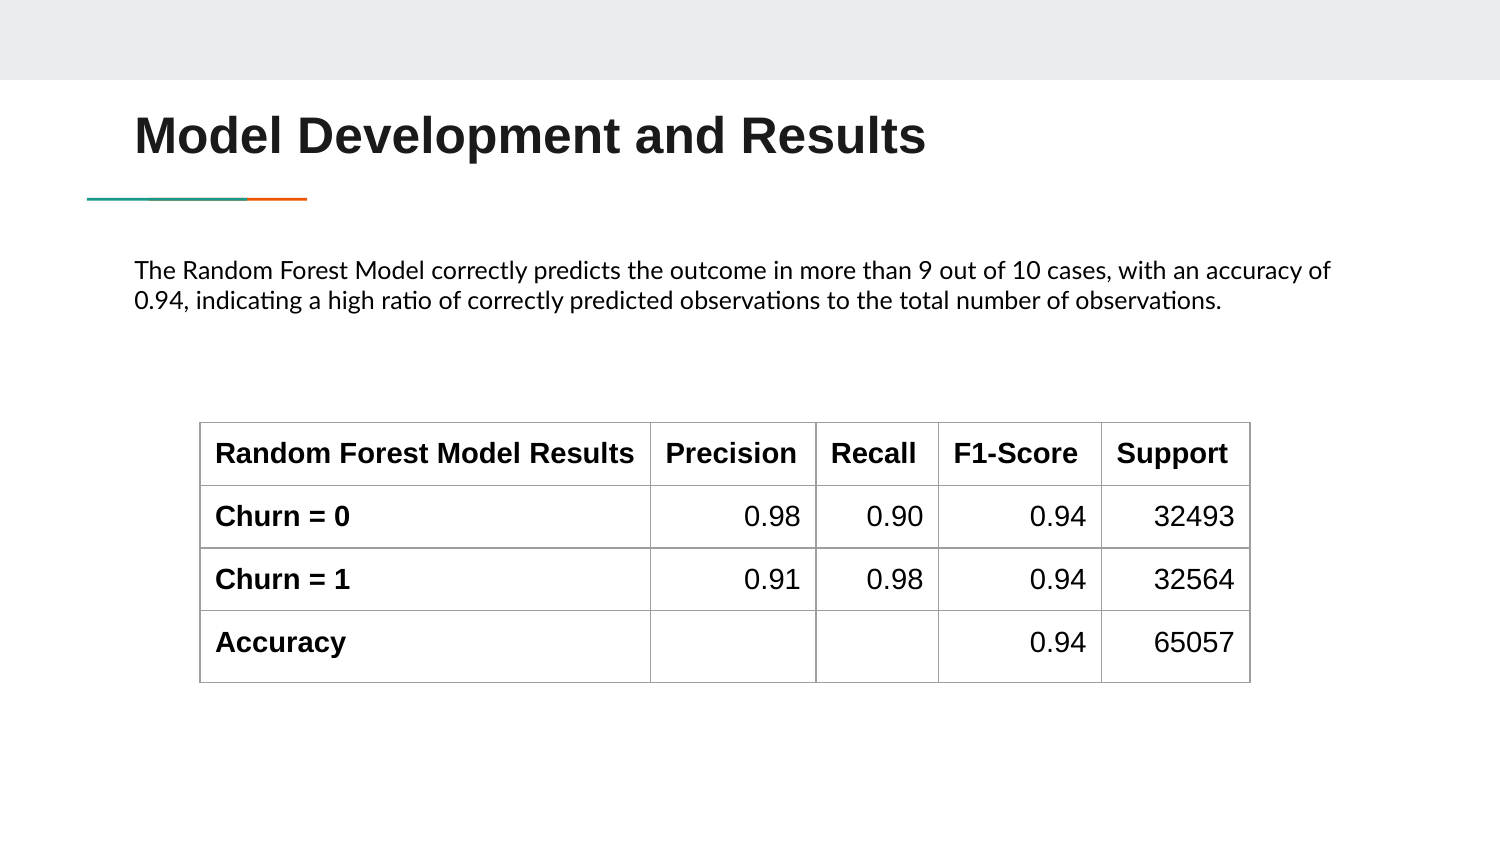

# Model Development and Results
The Random Forest Model correctly predicts the outcome in more than 9 out of 10 cases, with an accuracy of 0.94, indicating a high ratio of correctly predicted observations to the total number of observations.
| Random Forest Model Results | Precision | Recall | F1-Score | Support |
| --- | --- | --- | --- | --- |
| Churn = 0 | 0.98 | 0.90 | 0.94 | 32493 |
| Churn = 1 | 0.91 | 0.98 | 0.94 | 32564 |
| Accuracy |  |  | 0.94 | 65057 |